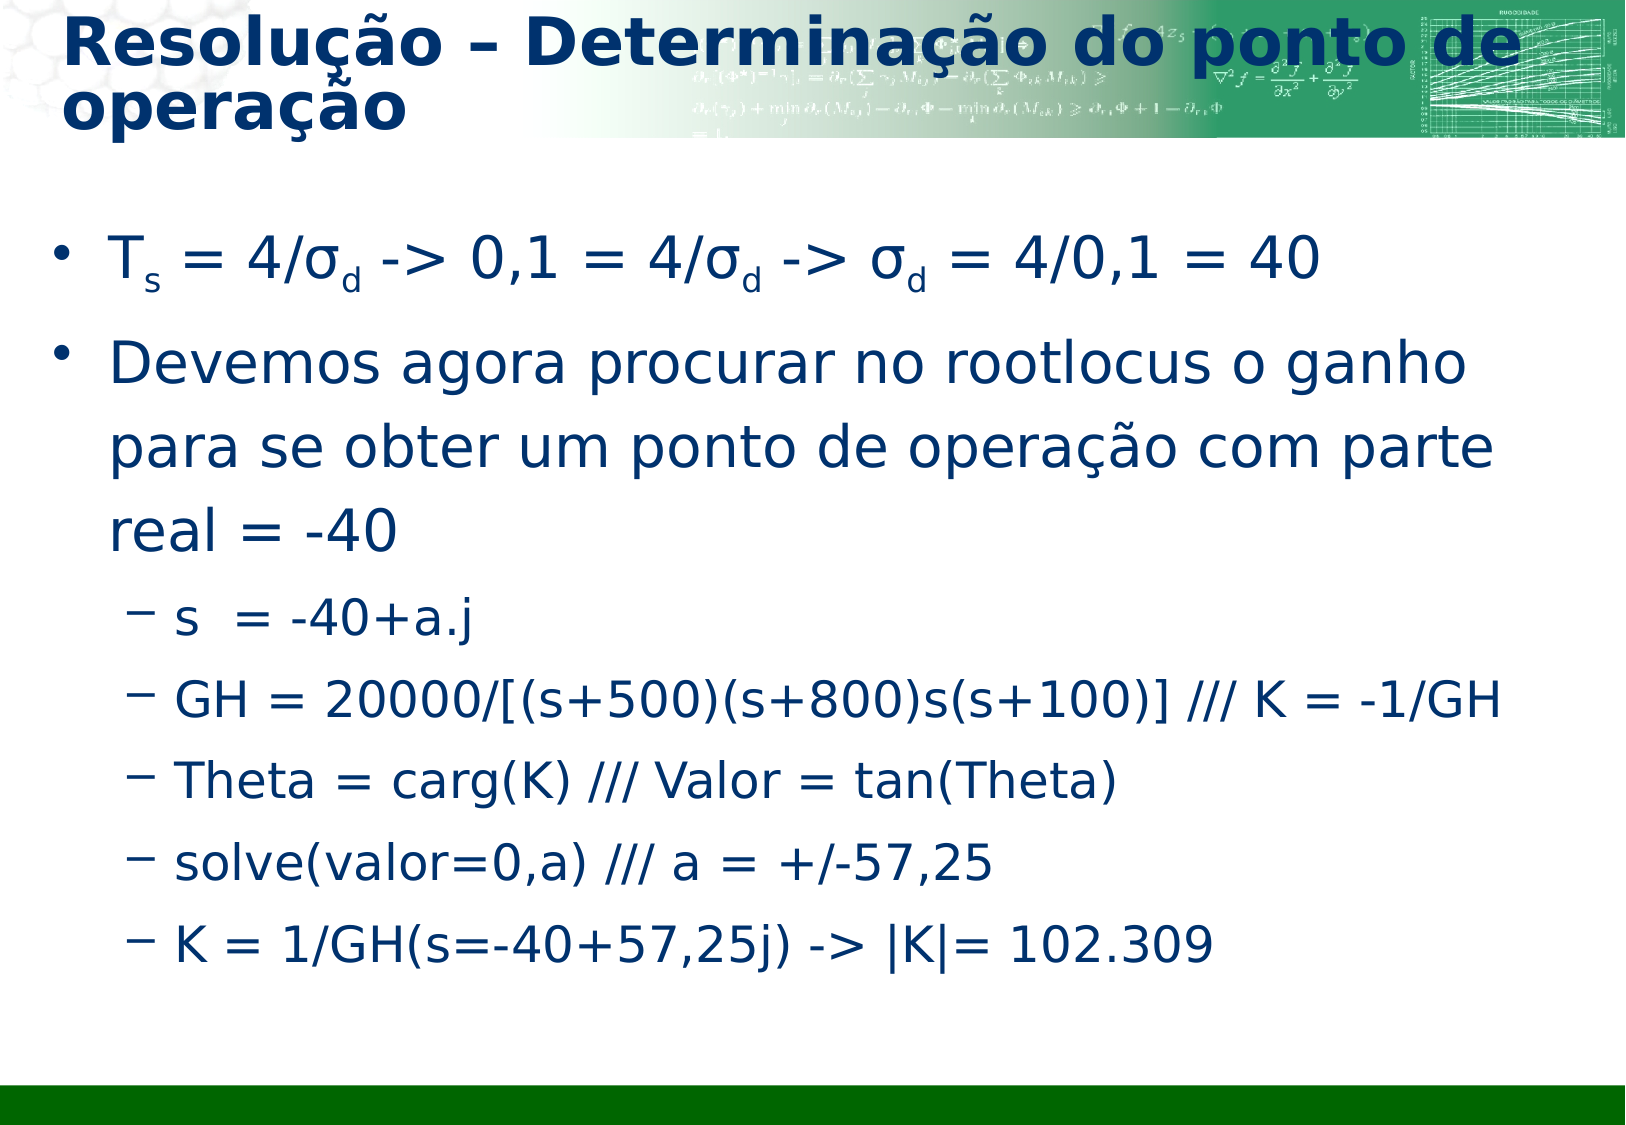

# Resolução – Determinação do ponto de operação
Ts = 4/σd -> 0,1 = 4/σd -> σd = 4/0,1 = 40
Devemos agora procurar no rootlocus o ganho para se obter um ponto de operação com parte real = -40
s  = -40+a.j
GH = 20000/[(s+500)(s+800)s(s+100)] /// K = -1/GH
Theta = carg(K) /// Valor = tan(Theta)
solve(valor=0,a) /// a = +/-57,25
K = 1/GH(s=-40+57,25j) -> |K|= 102.309